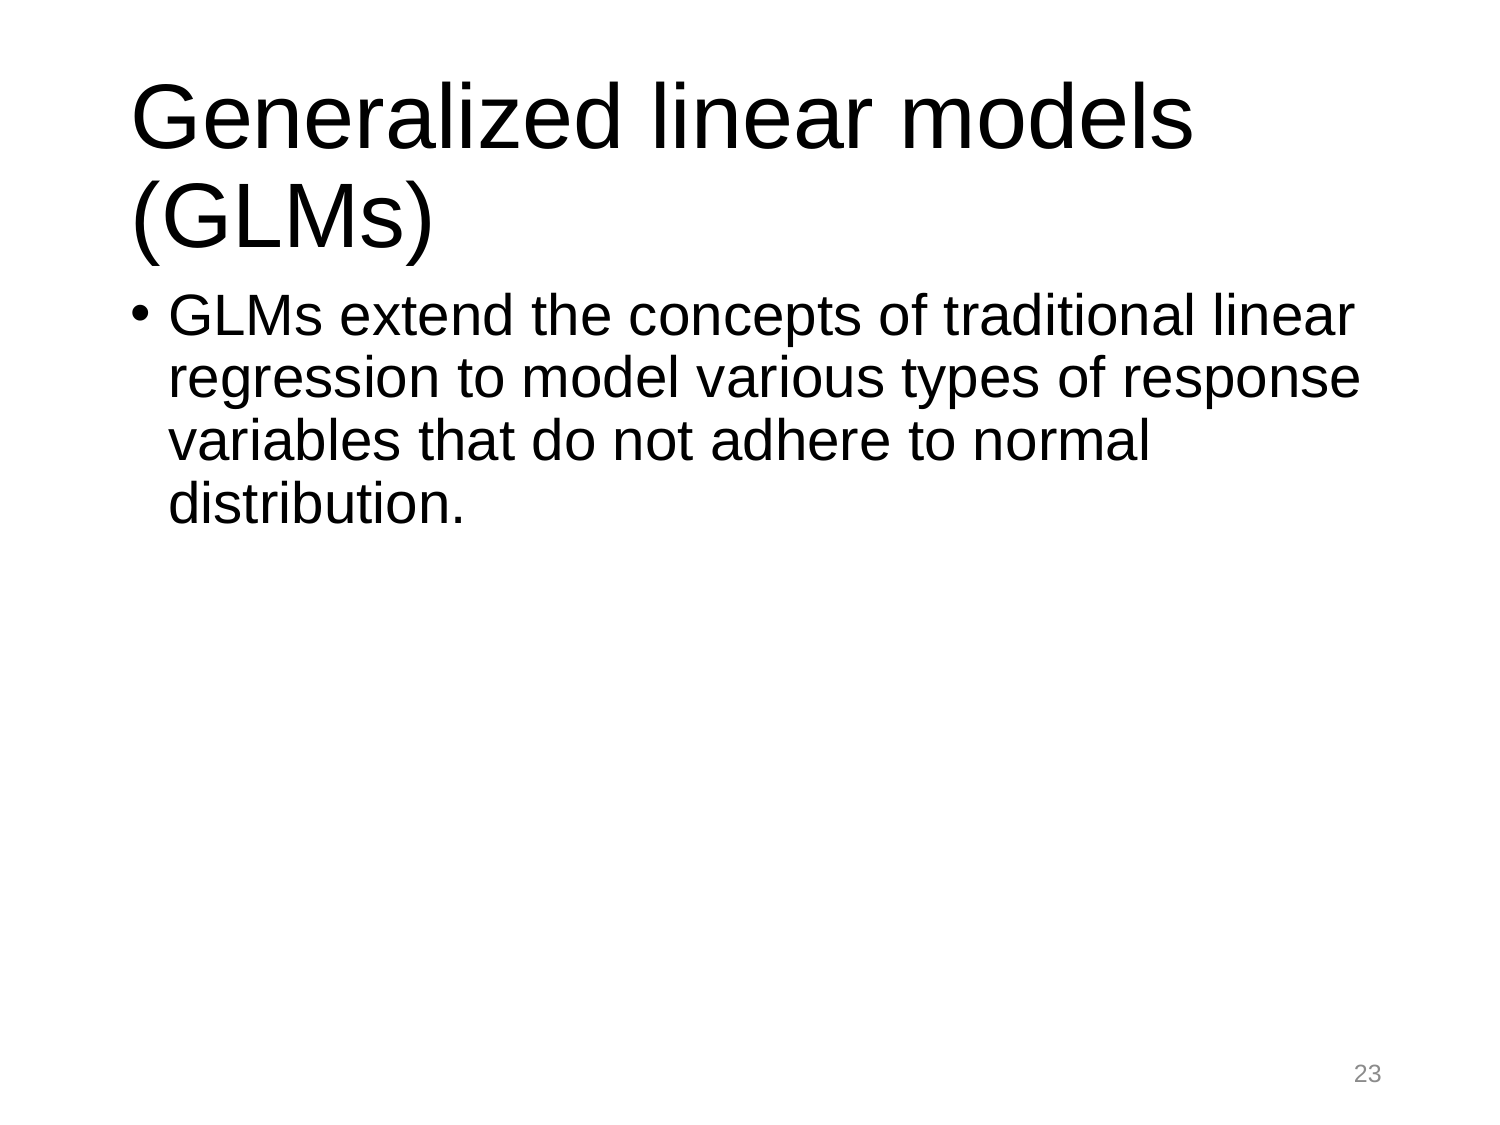

# Generalized linear models (GLMs)
GLMs extend the concepts of traditional linear regression to model various types of response variables that do not adhere to normal distribution.
23